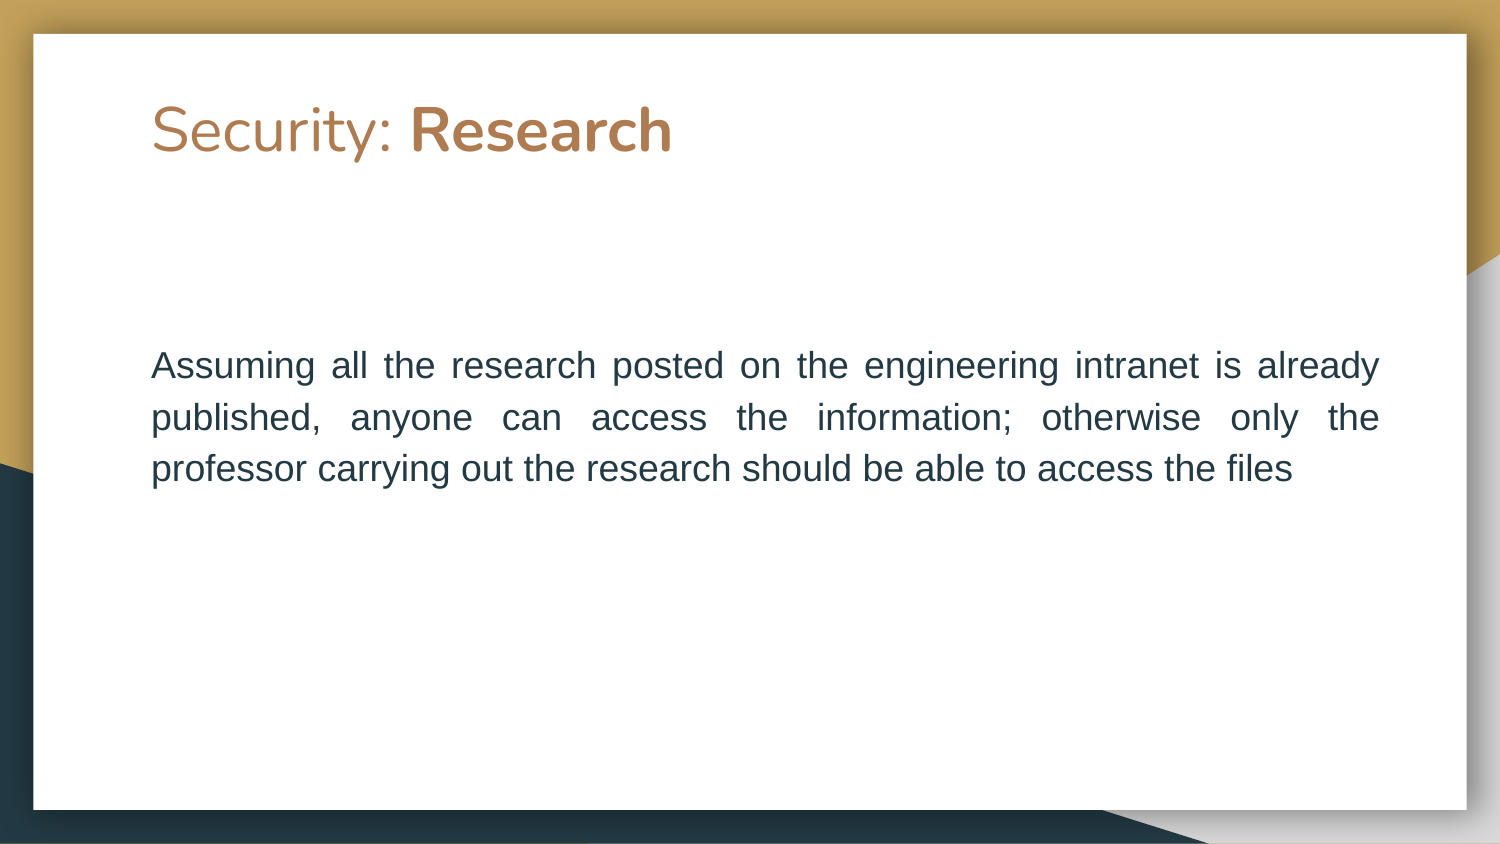

# Security: Research

Assuming all the research posted on the engineering intranet is already published, anyone can access the information; otherwise only the professor carrying out the research should be able to access the files